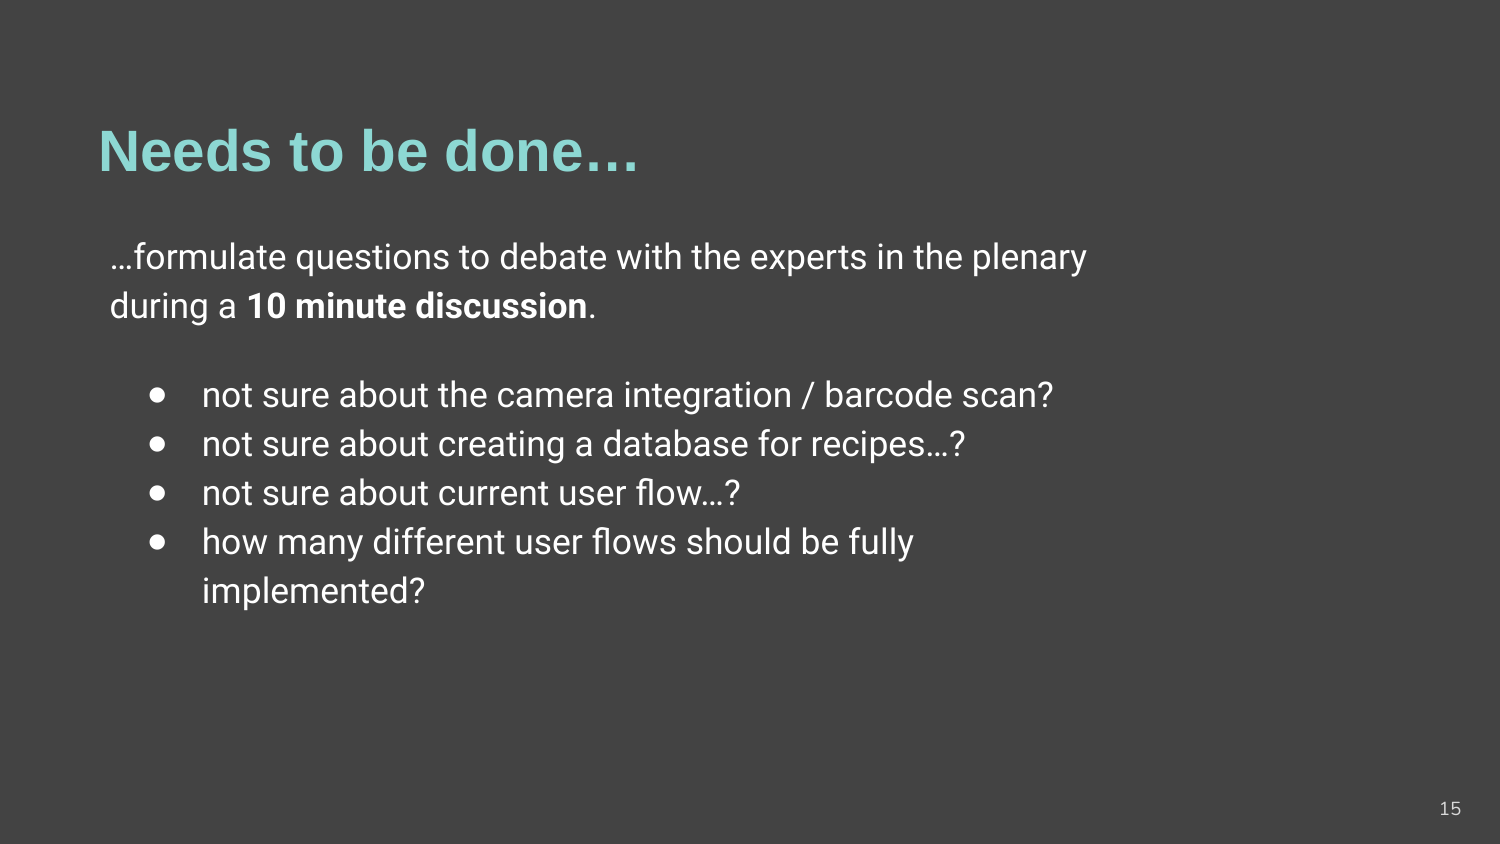

# Needs to be done…
…formulate questions to debate with the experts in the plenary during a 10 minute discussion.
not sure about the camera integration / barcode scan?
not sure about creating a database for recipes…?
not sure about current user flow…?
how many different user flows should be fully implemented?
15